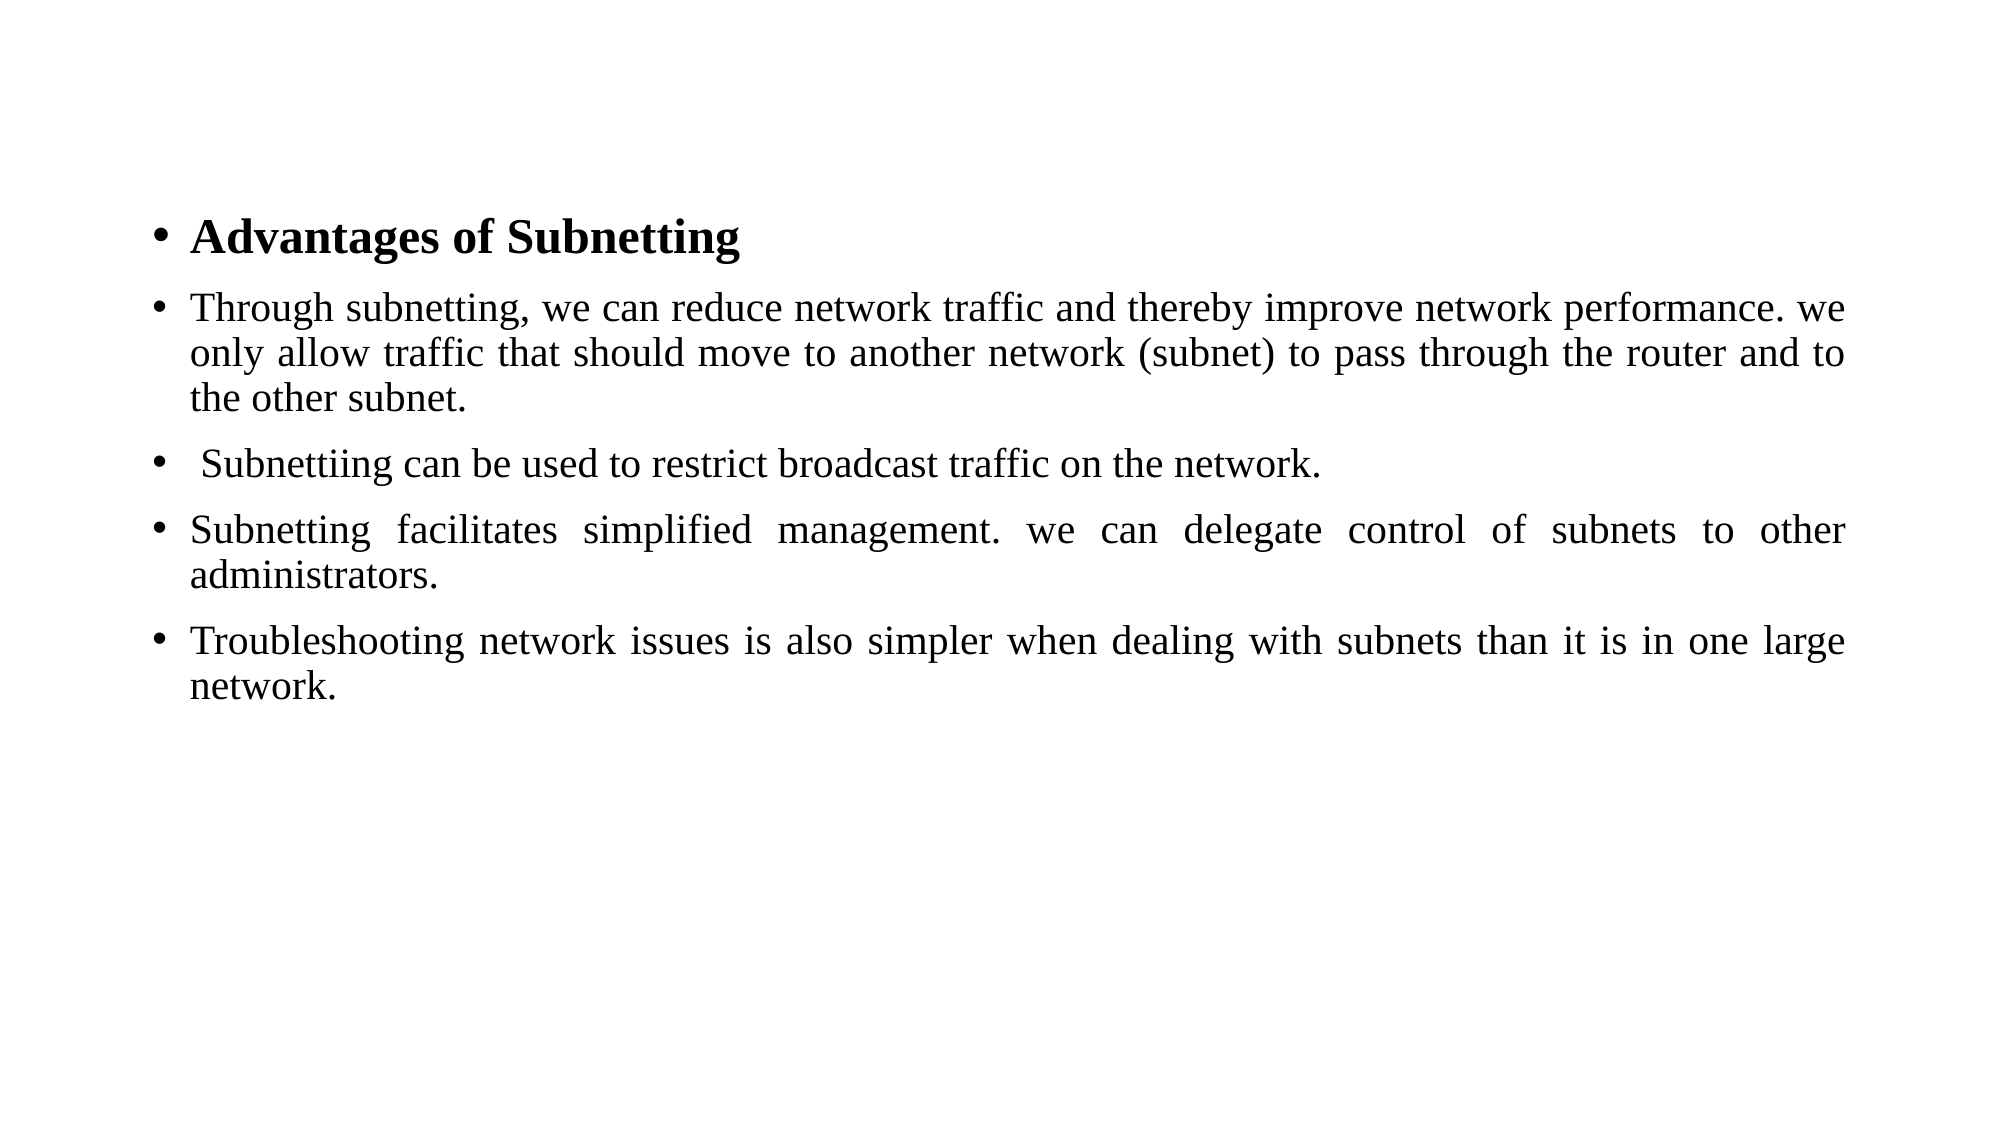

#
Advantages of Subnetting
Through subnetting, we can reduce network traffic and thereby improve network performance. we only allow traffic that should move to another network (subnet) to pass through the router and to the other subnet.
 Subnettiing can be used to restrict broadcast traffic on the network.
Subnetting facilitates simplified management. we can delegate control of subnets to other administrators.
Troubleshooting network issues is also simpler when dealing with subnets than it is in one large network.